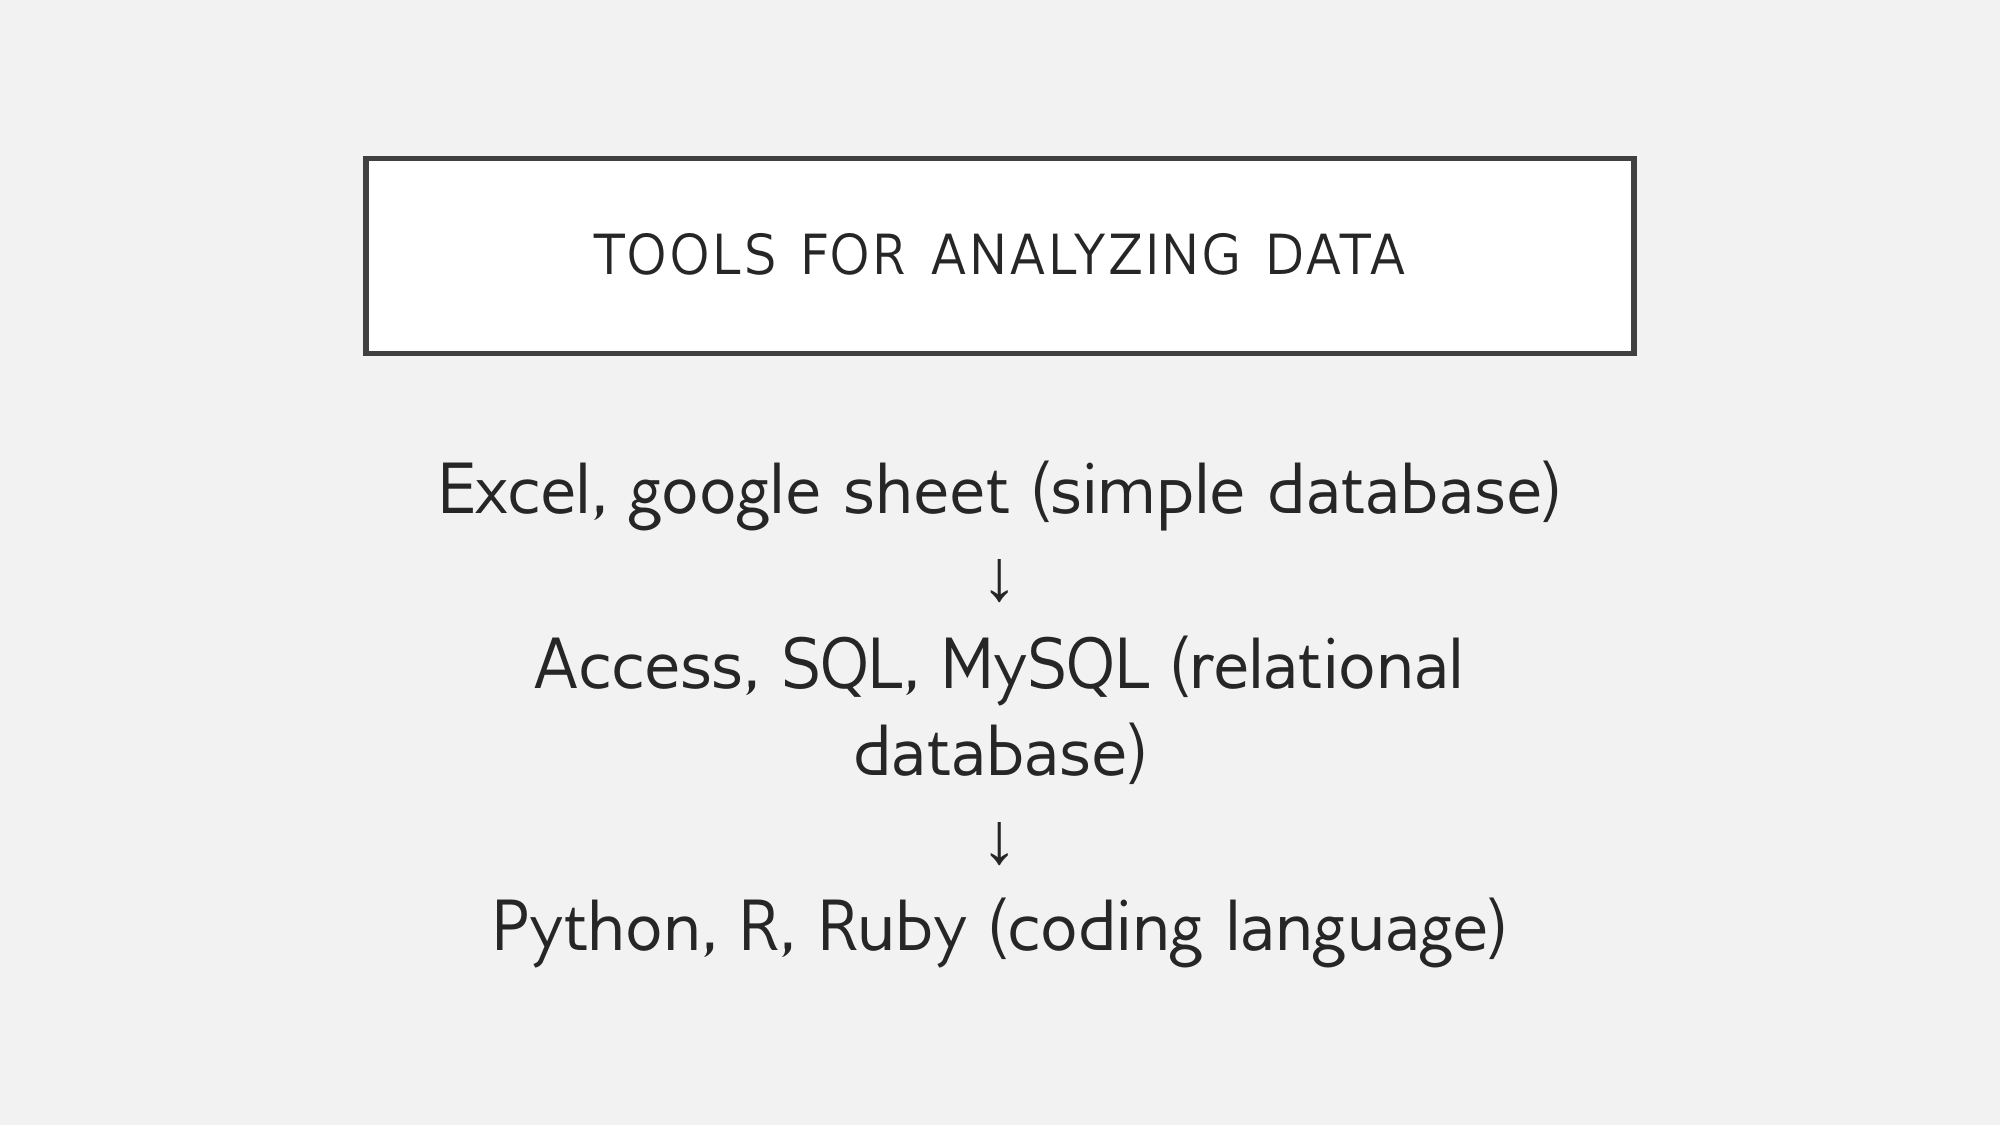

# tools for analyzing data
Excel, google sheet (simple database)
↓
Access, SQL, MySQL (relational database)
↓
Python, R, Ruby (coding language)